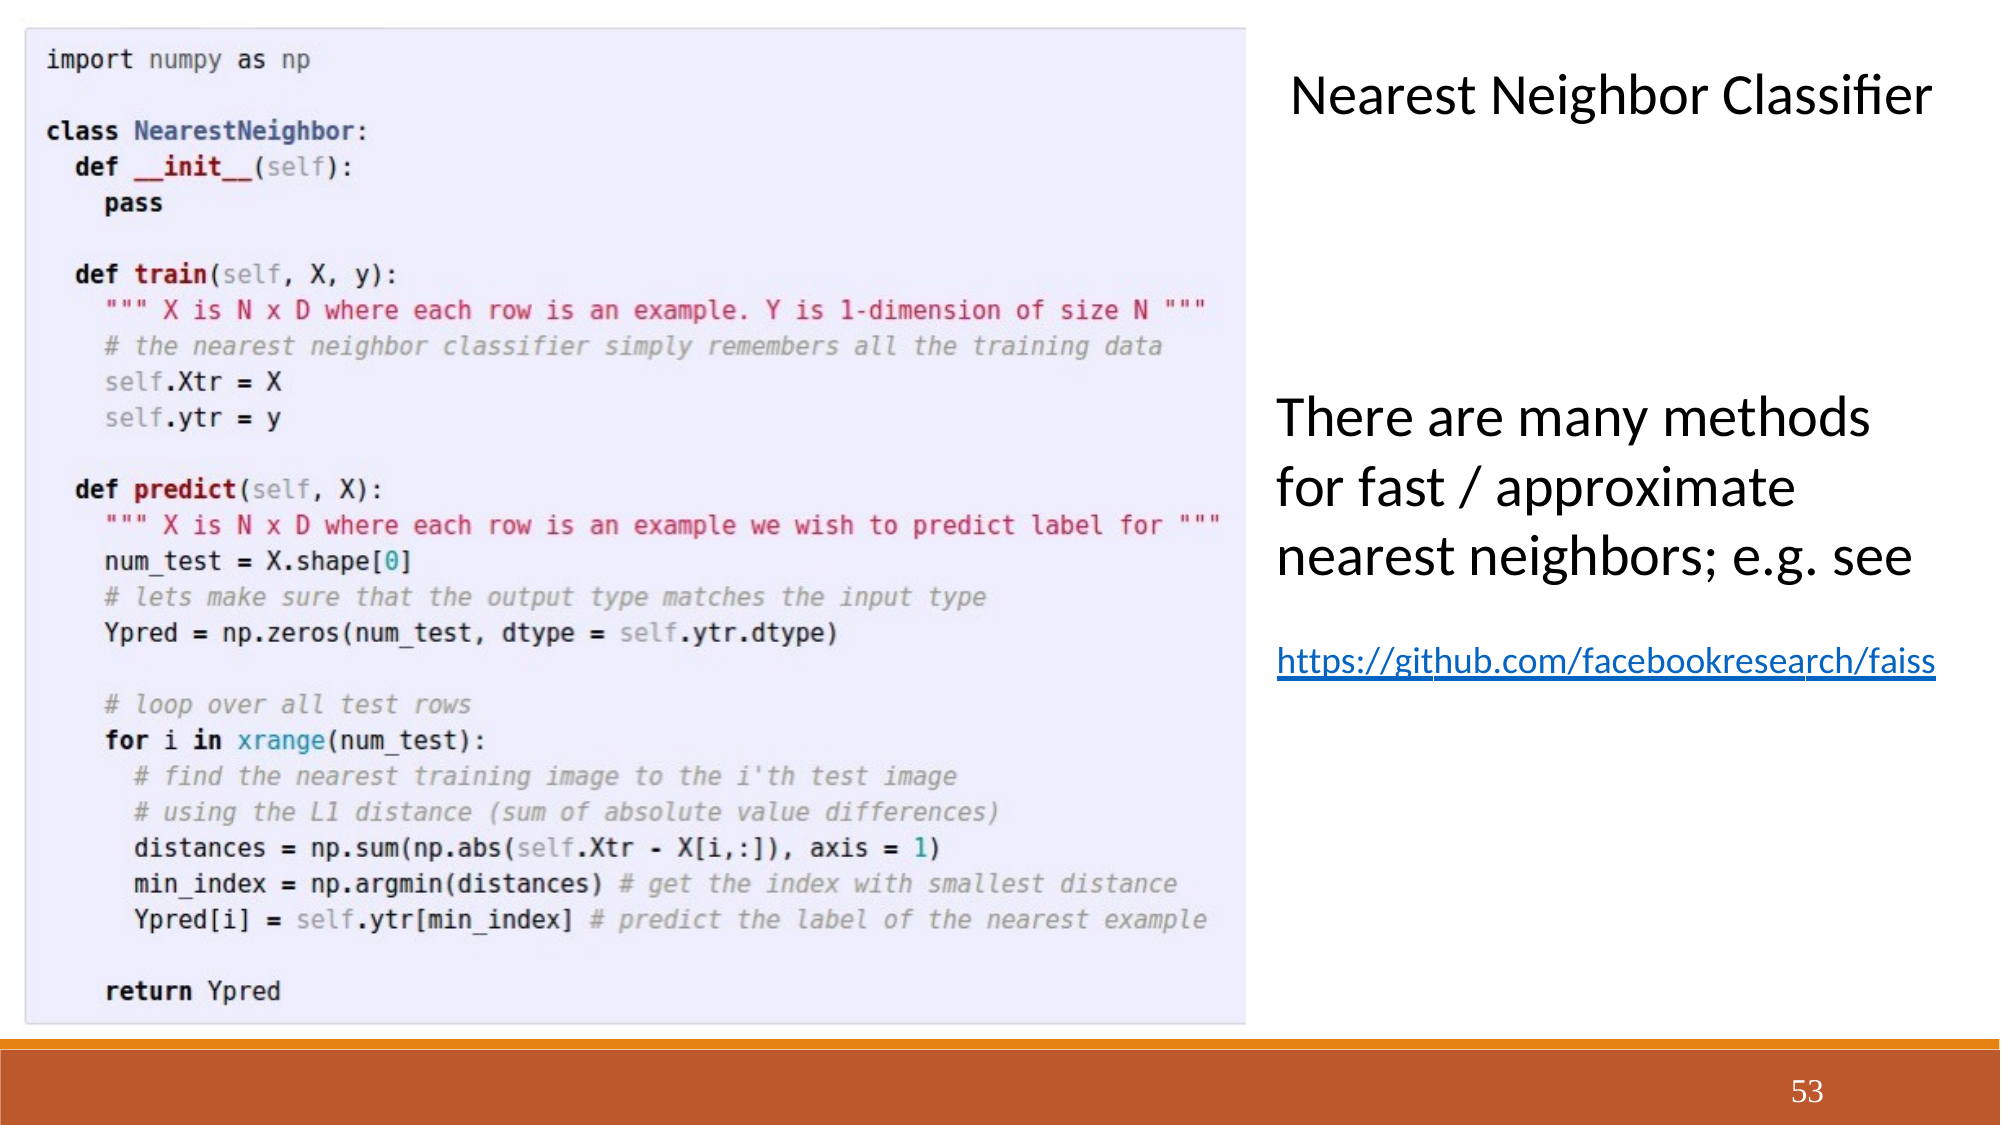

Nearest Neighbor Classifier
There are many methods for fast / approximate nearest neighbors; e.g. see
https://github.com/facebookresearch/faiss
53